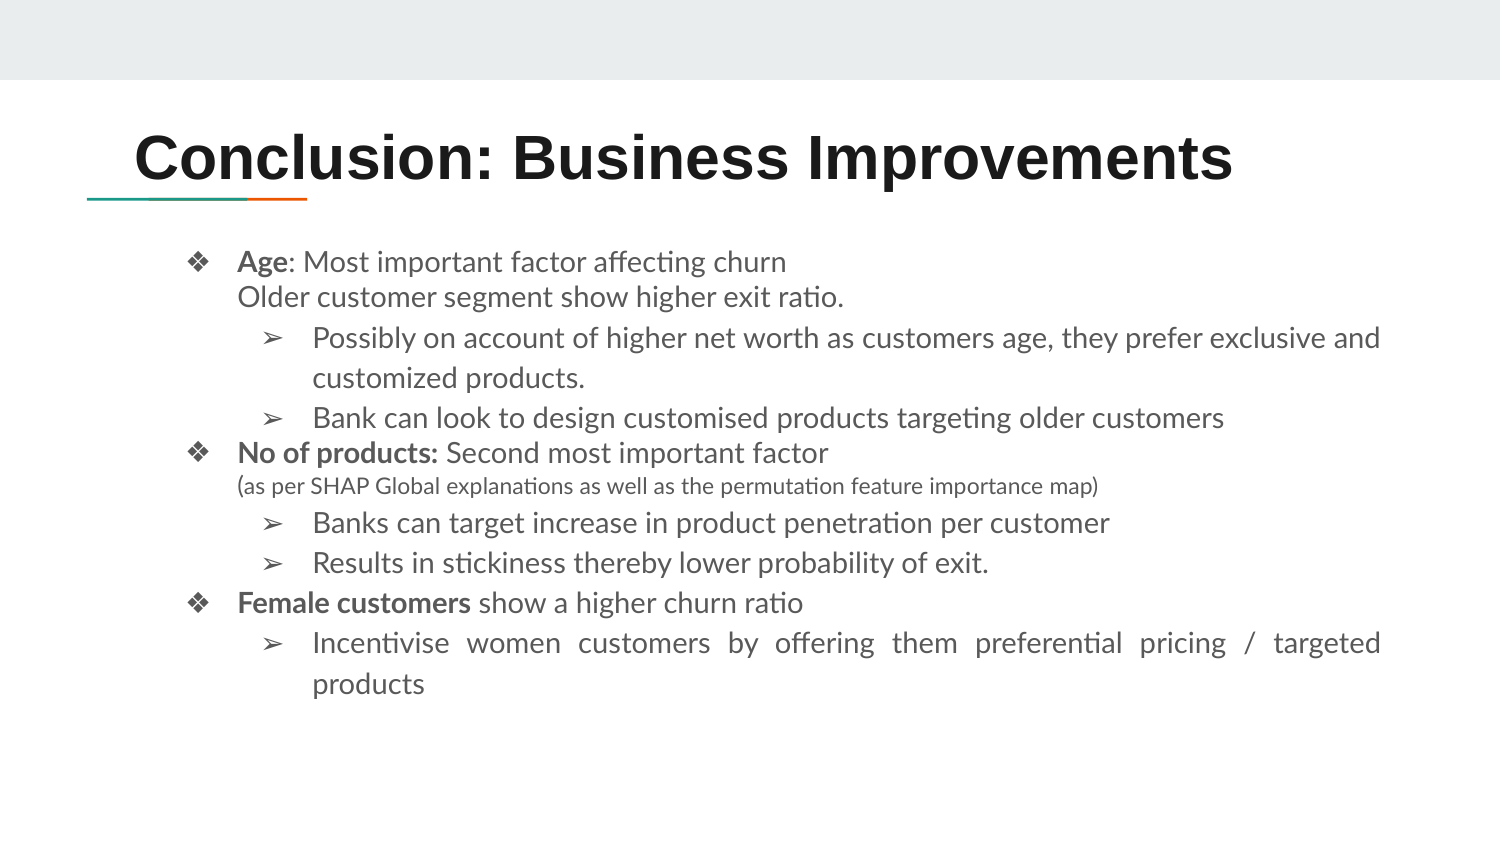

# Conclusion: Business Improvements
Age: Most important factor affecting churn
Older customer segment show higher exit ratio.
Possibly on account of higher net worth as customers age, they prefer exclusive and customized products.
Bank can look to design customised products targeting older customers
No of products: Second most important factor
(as per SHAP Global explanations as well as the permutation feature importance map)
Banks can target increase in product penetration per customer
Results in stickiness thereby lower probability of exit.
Female customers show a higher churn ratio
Incentivise women customers by offering them preferential pricing / targeted products